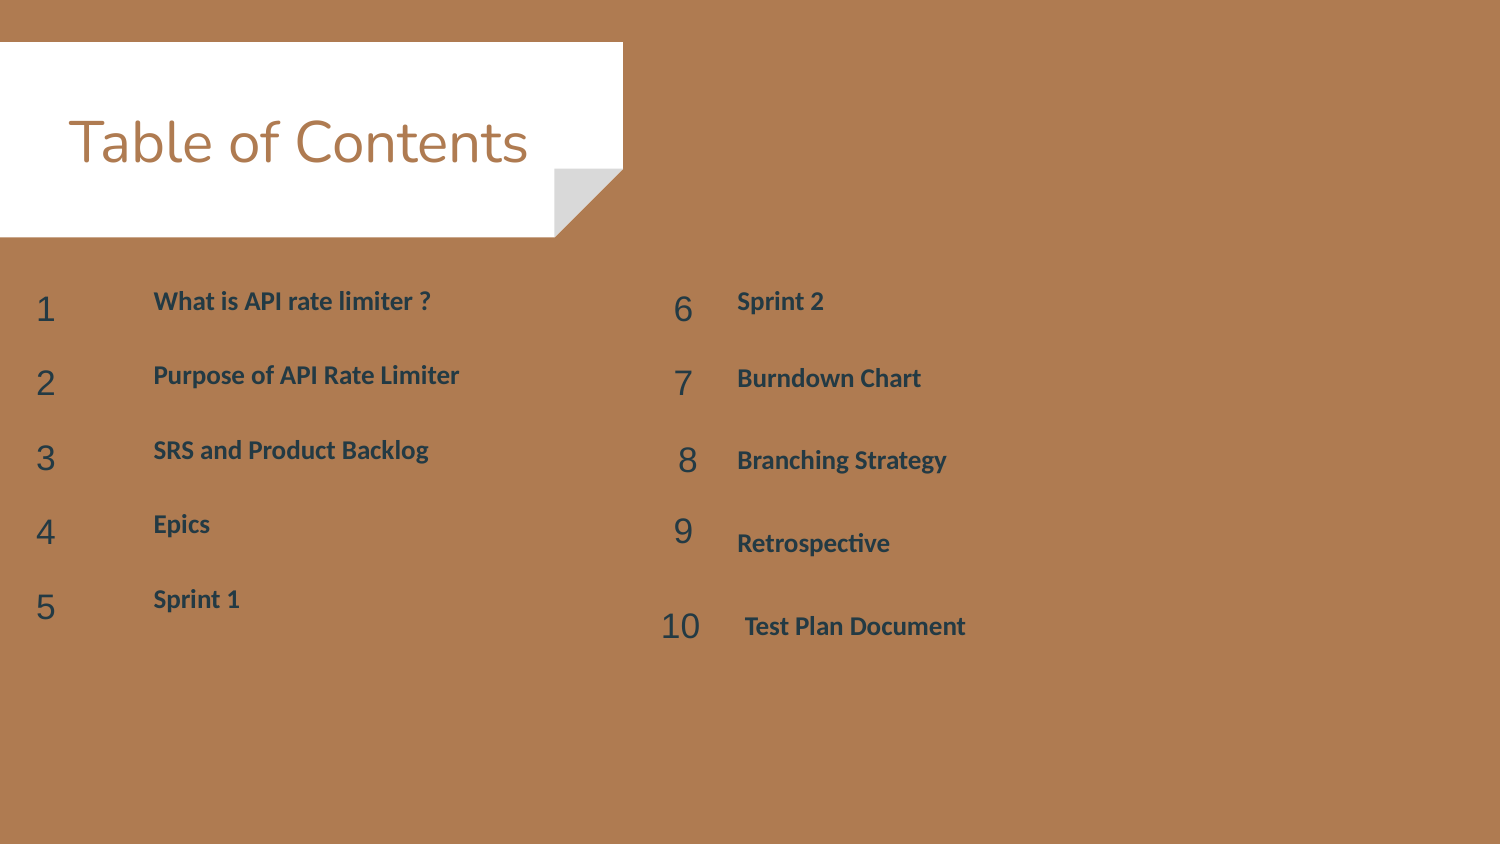

# Table of Contents
Sprint 2
1
What is API rate limiter ?
6
2
Purpose of API Rate Limiter
7
Burndown Chart
3
SRS and Product Backlog
8
Branching Strategy
9
4
Epics
Retrospective
5
Sprint 1
10
Test Plan Document